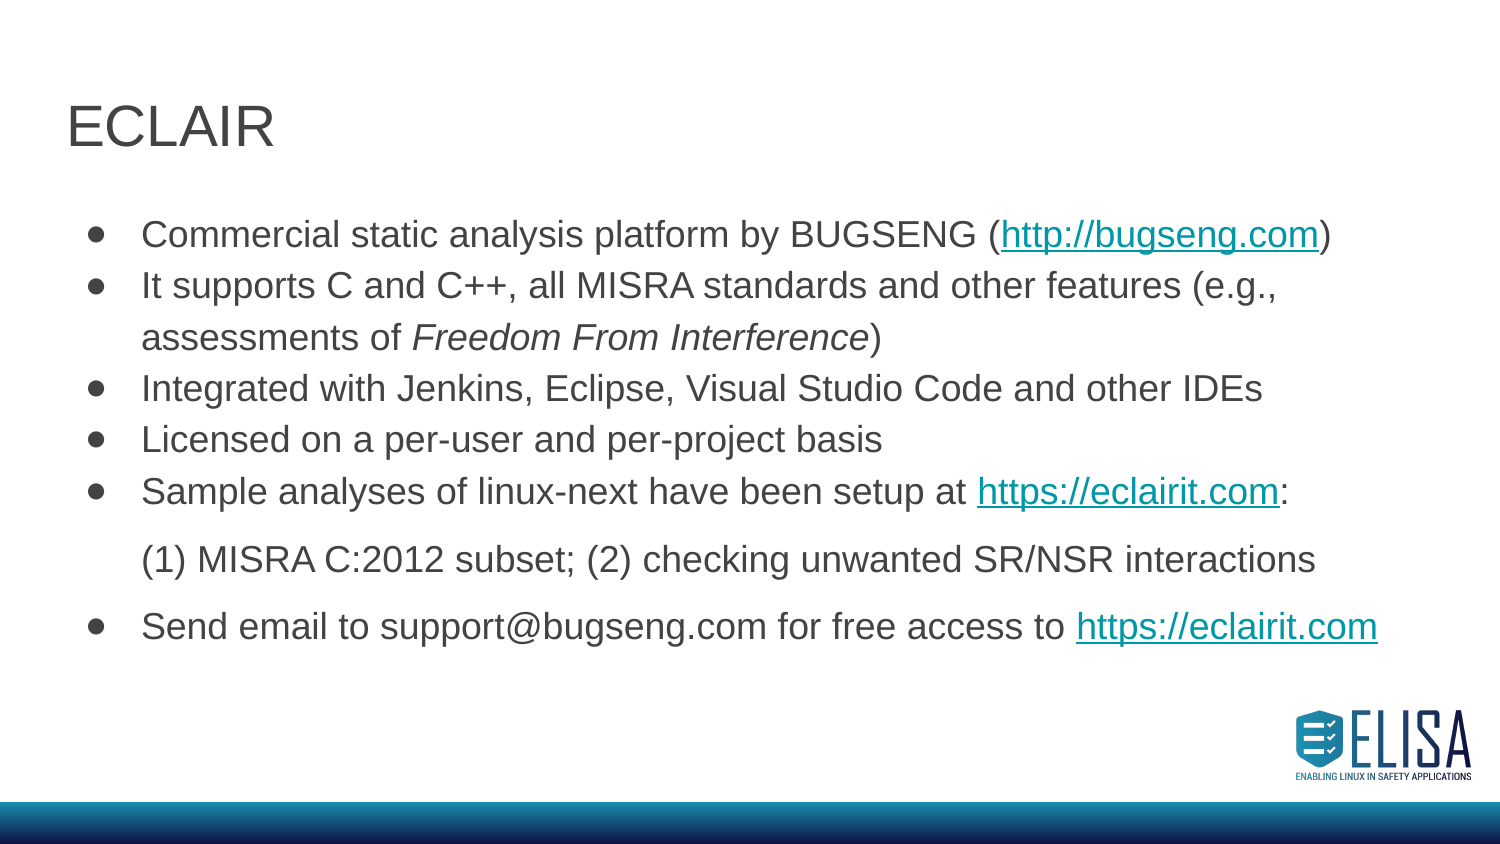

# ECLAIR
Commercial static analysis platform by BUGSENG (http://bugseng.com)
It supports C and C++, all MISRA standards and other features (e.g., assessments of Freedom From Interference)
Integrated with Jenkins, Eclipse, Visual Studio Code and other IDEs
Licensed on a per-user and per-project basis
Sample analyses of linux-next have been setup at https://eclairit.com:
(1) MISRA C:2012 subset; (2) checking unwanted SR/NSR interactions
Send email to support@bugseng.com for free access to https://eclairit.com